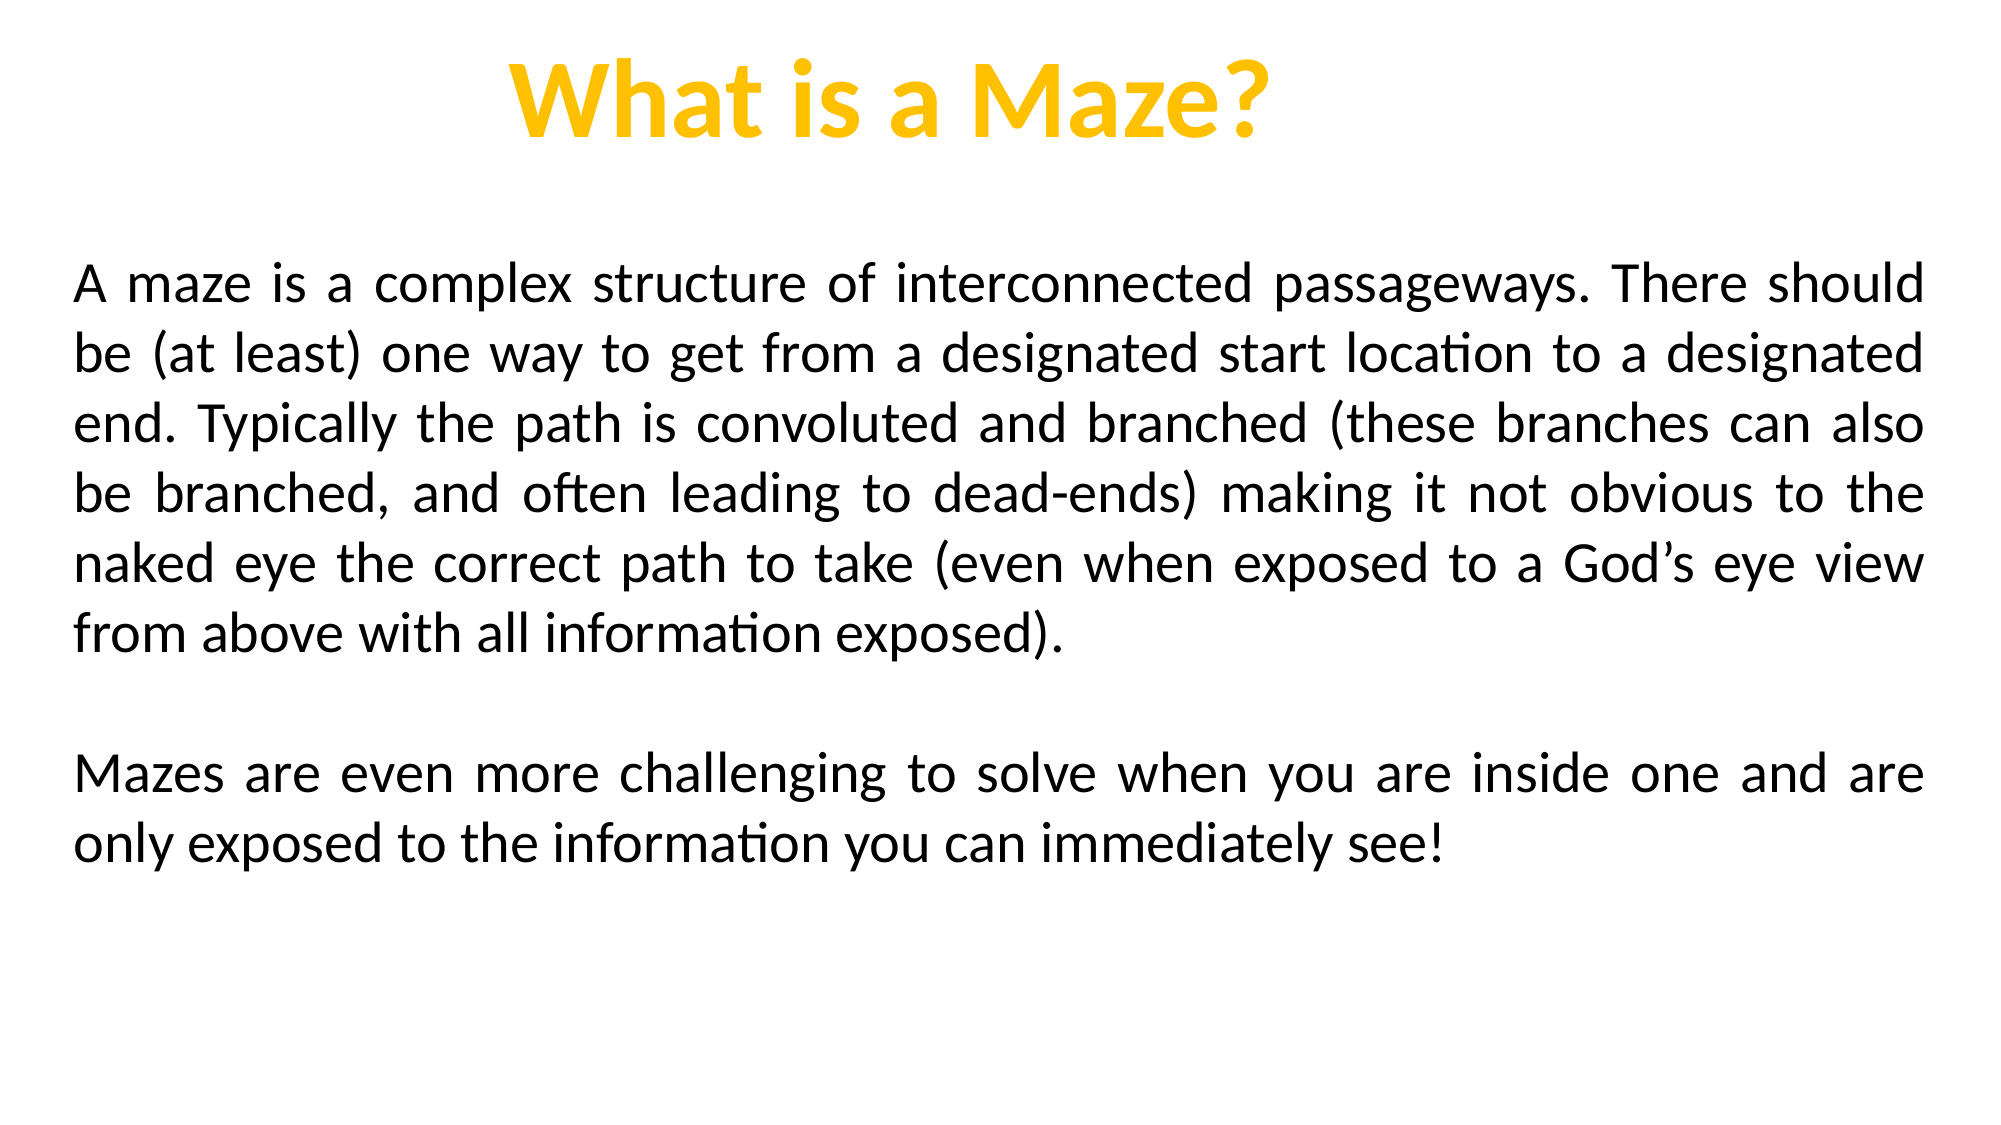

What is a Maze?
A maze is a complex structure of interconnected passageways. There should be (at least) one way to get from a designated start location to a designated end. Typically the path is convoluted and branched (these branches can also be branched, and often leading to dead-ends) making it not obvious to the naked eye the correct path to take (even when exposed to a God’s eye view from above with all information exposed).

Mazes are even more challenging to solve when you are inside one and are only exposed to the information you can immediately see!